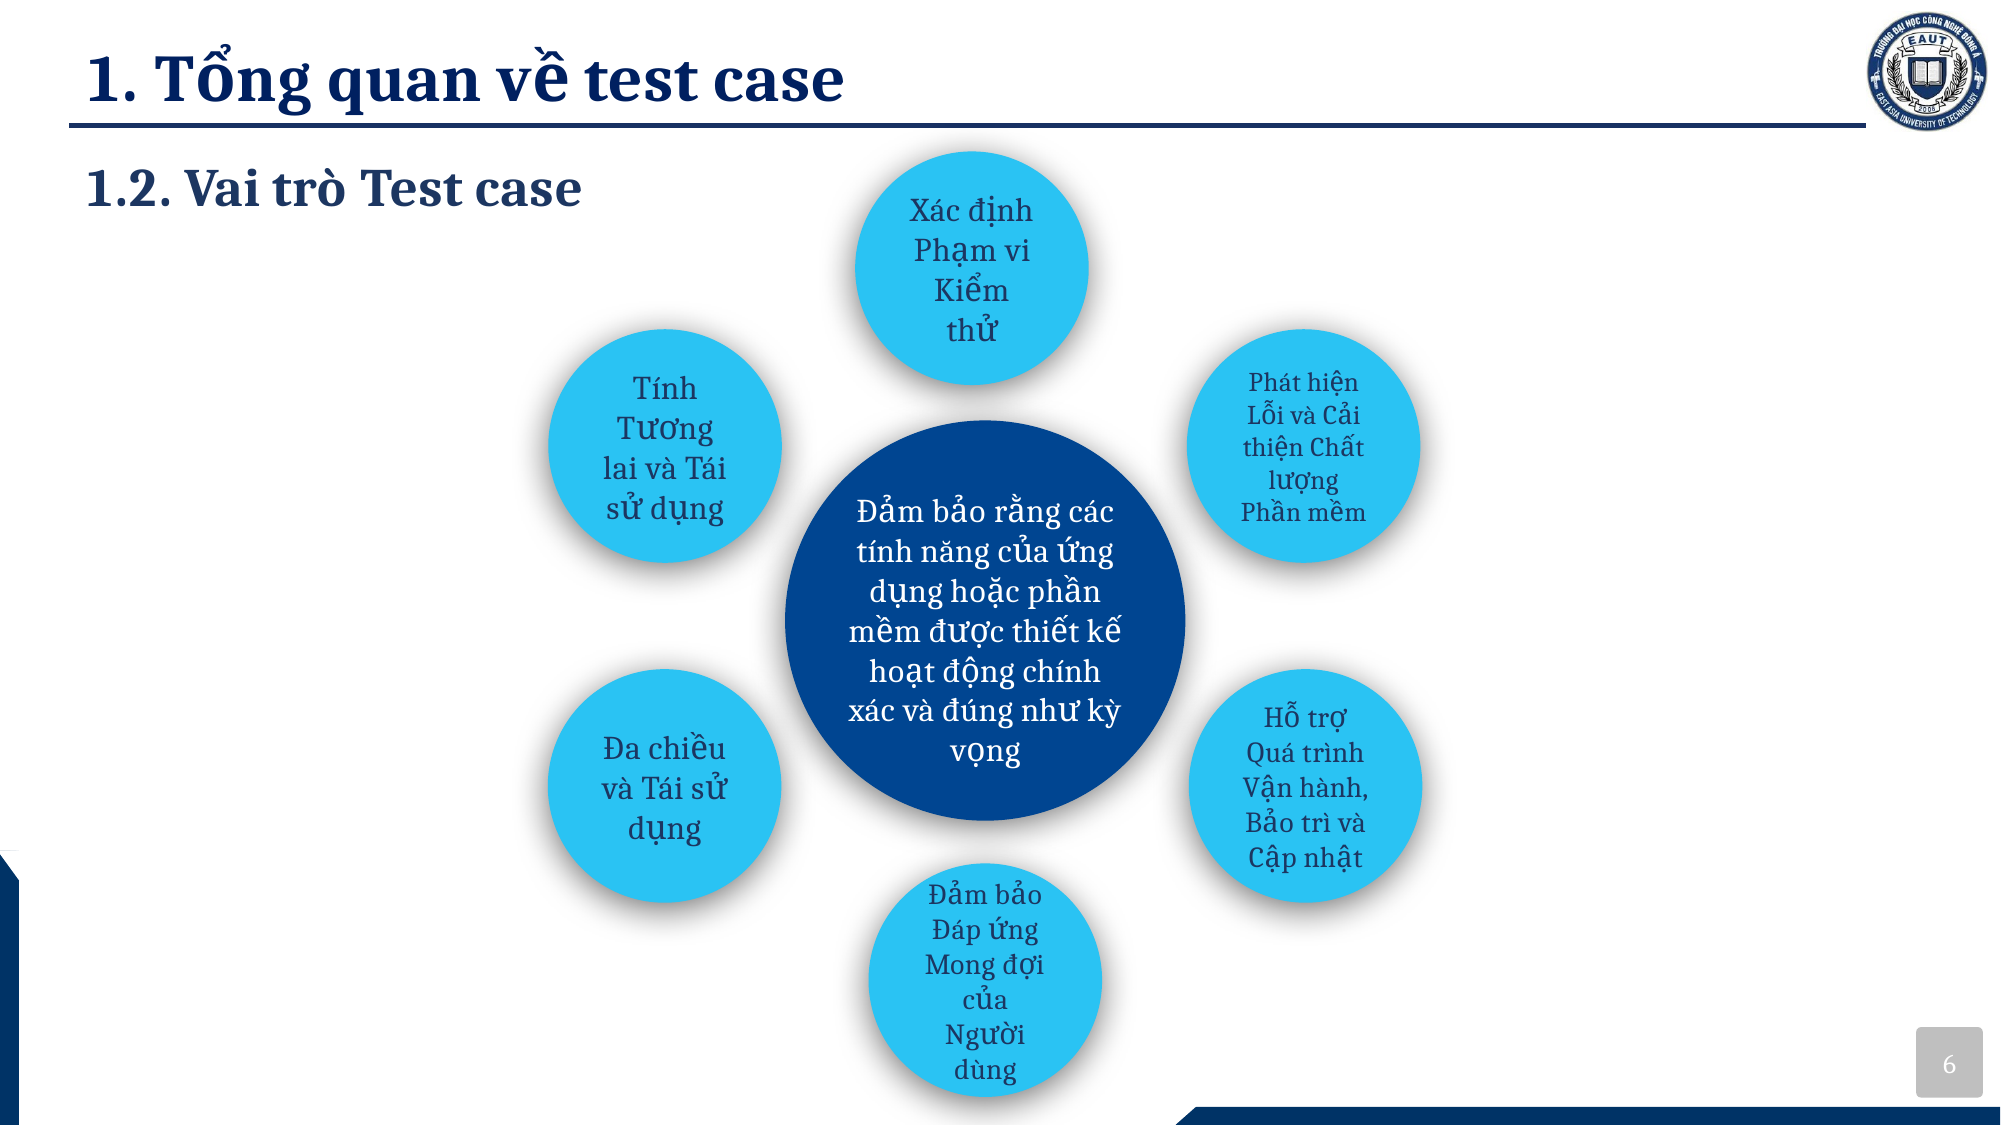

# 1. Tổng quan về test case
1.2. Vai trò Test case

Xác định Phạm vi Kiểm thử

Tính Tương lai và Tái sử dụng

Phát hiện Lỗi và Cải thiện Chất lượng Phần mềm

Đảm bảo rằng các tính năng của ứng dụng hoặc phần mềm được thiết kế hoạt động chính xác và đúng như kỳ vọng

Đa chiều và Tái sử dụng

Hỗ trợ Quá trình Vận hành, Bảo trì và Cập nhật

Đảm bảo Đáp ứng Mong đợi của Người dùng